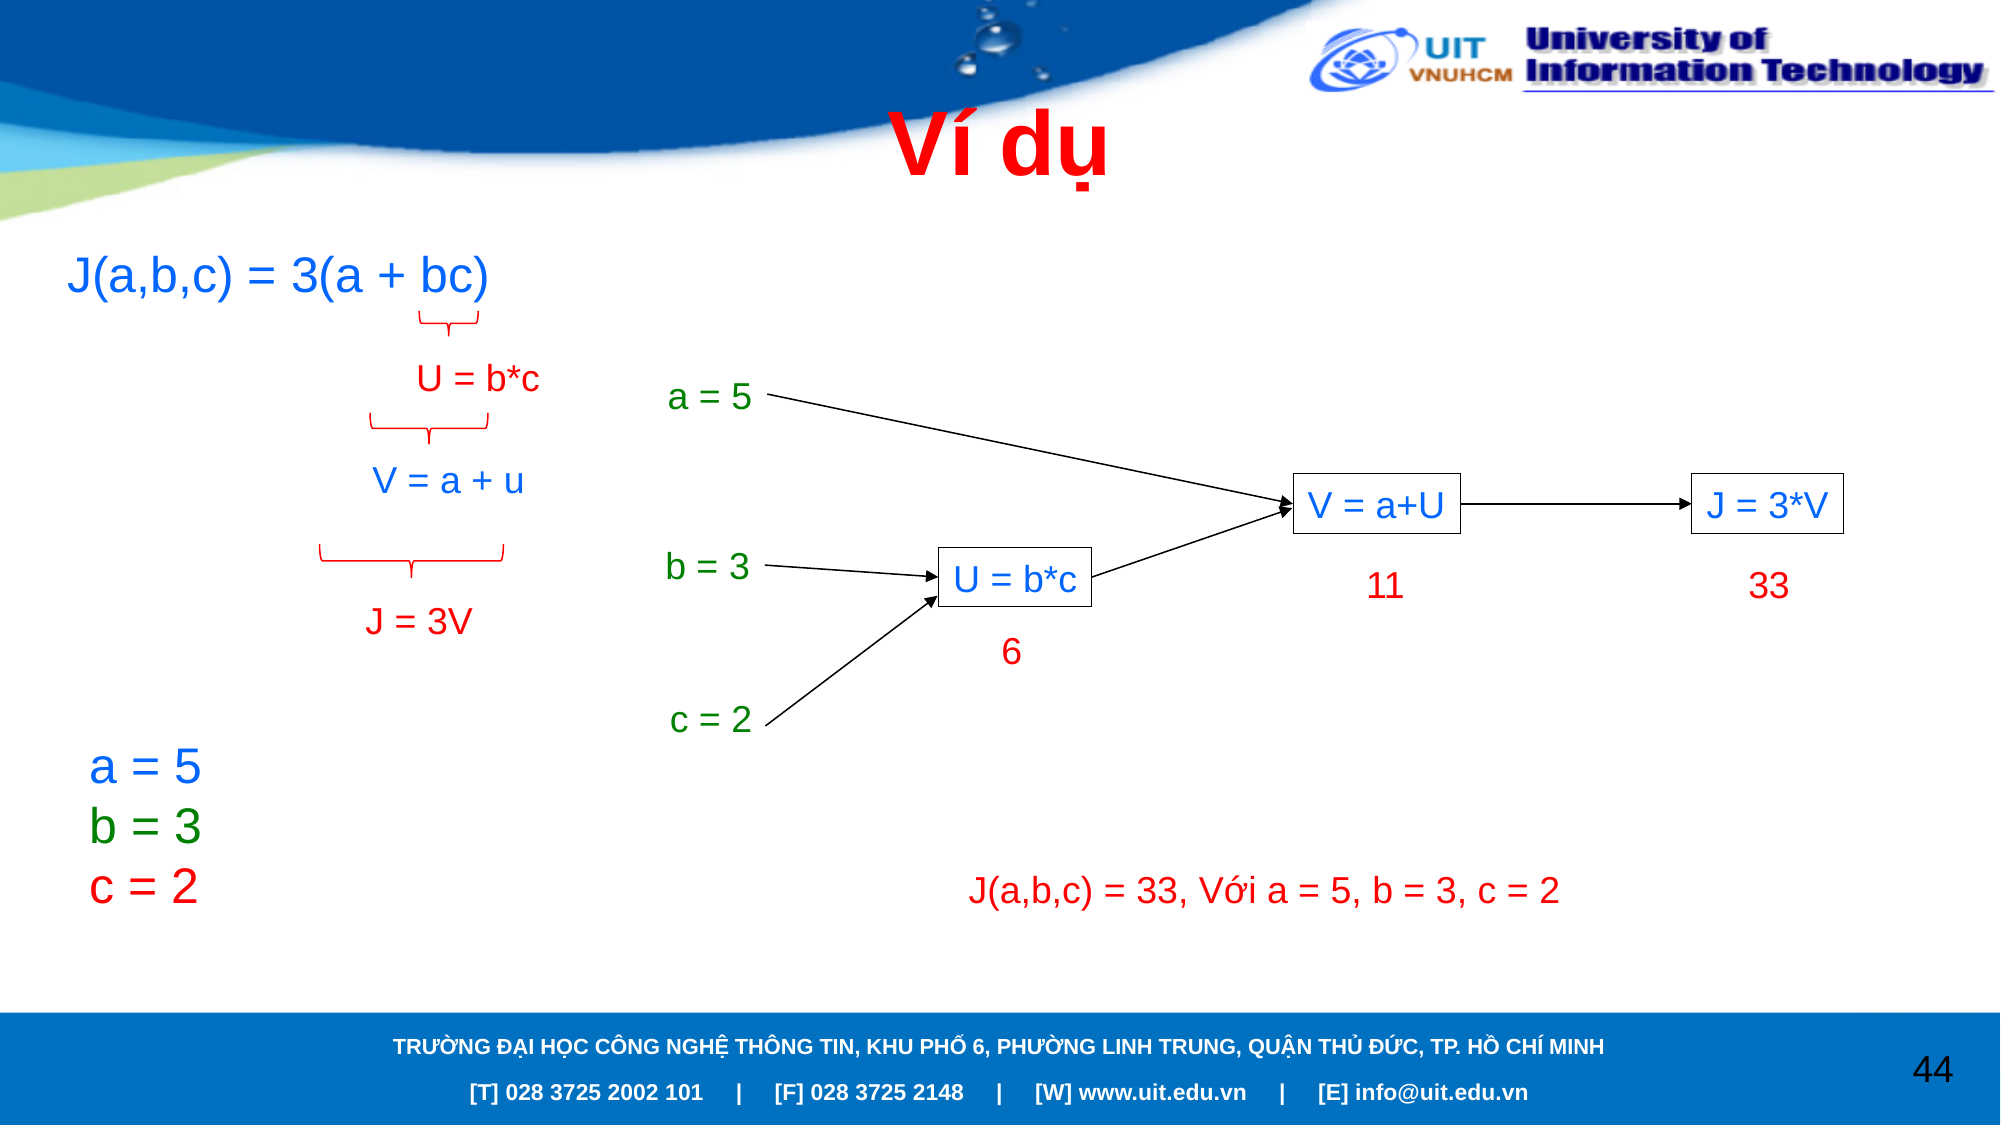

# Ví dụ
J(a,b,c) = 3(a + bc)

U = b*c
a = 5

V = a + u

V = a+U
J = 3*V
b = 3
U = b*c
11
33
J = 3V
6
c = 2
a = 5
b = 3
c = 2
J(a,b,c) = 33, Với a = 5, b = 3, c = 2